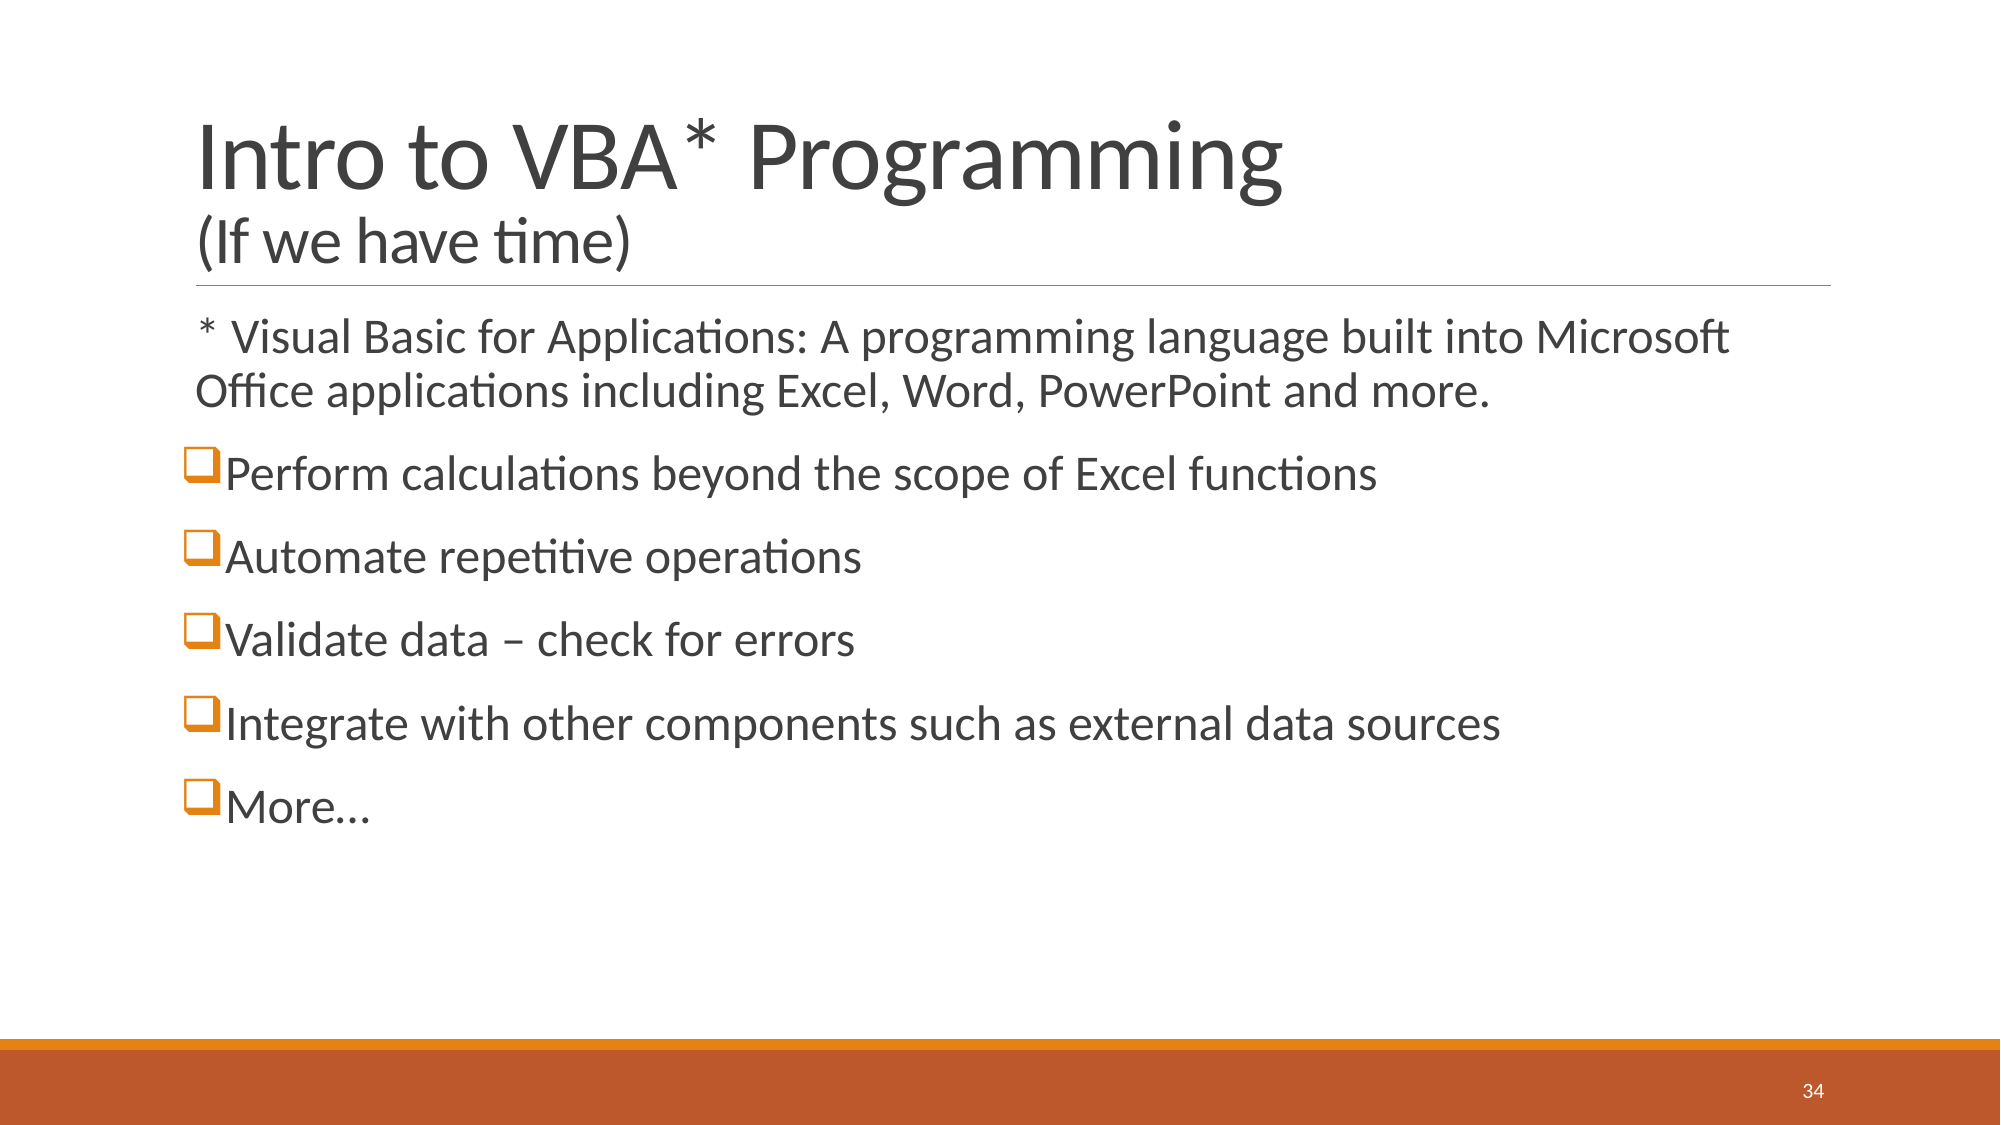

# Intro to VBA* Programming (If we have time)
* Visual Basic for Applications: A programming language built into Microsoft Office applications including Excel, Word, PowerPoint and more.
Perform calculations beyond the scope of Excel functions
Automate repetitive operations
Validate data – check for errors
Integrate with other components such as external data sources
More…
34